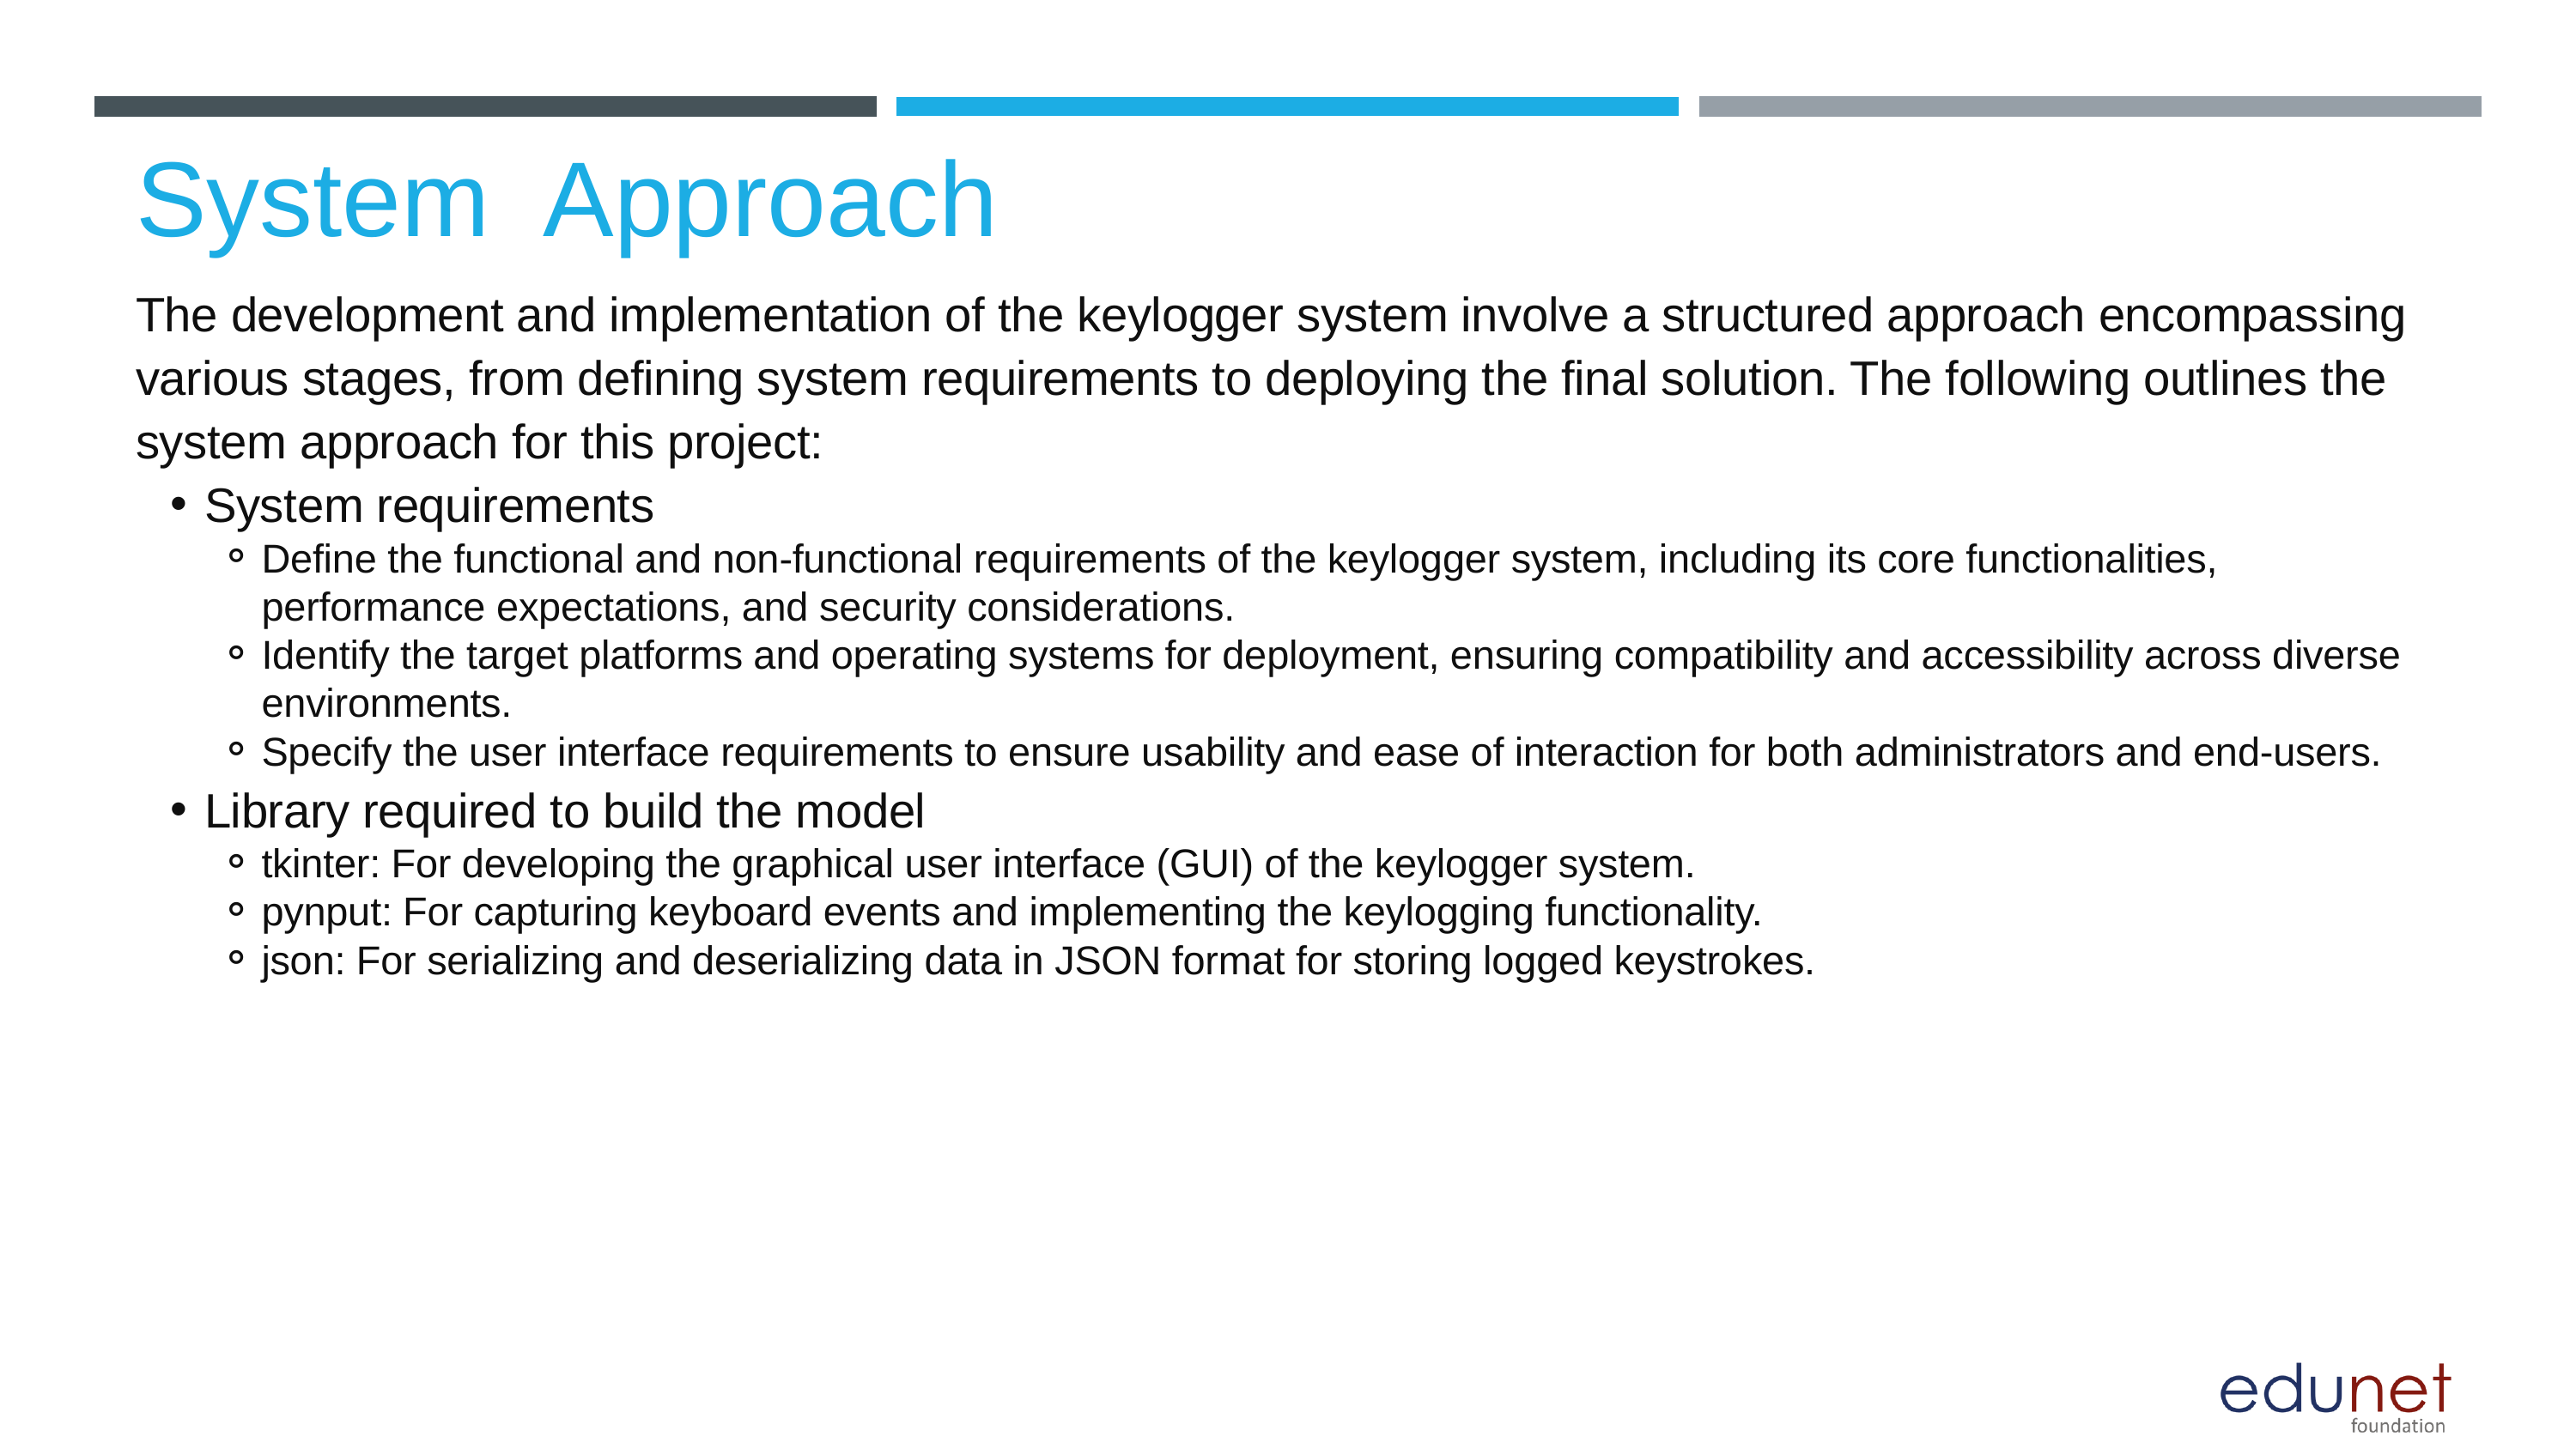

System  Approach
The development and implementation of the keylogger system involve a structured approach encompassing various stages, from defining system requirements to deploying the final solution. The following outlines the system approach for this project:
System requirements
Define the functional and non-functional requirements of the keylogger system, including its core functionalities, performance expectations, and security considerations.
Identify the target platforms and operating systems for deployment, ensuring compatibility and accessibility across diverse environments.
Specify the user interface requirements to ensure usability and ease of interaction for both administrators and end-users.
Library required to build the model
tkinter: For developing the graphical user interface (GUI) of the keylogger system.
pynput: For capturing keyboard events and implementing the keylogging functionality.
json: For serializing and deserializing data in JSON format for storing logged keystrokes.